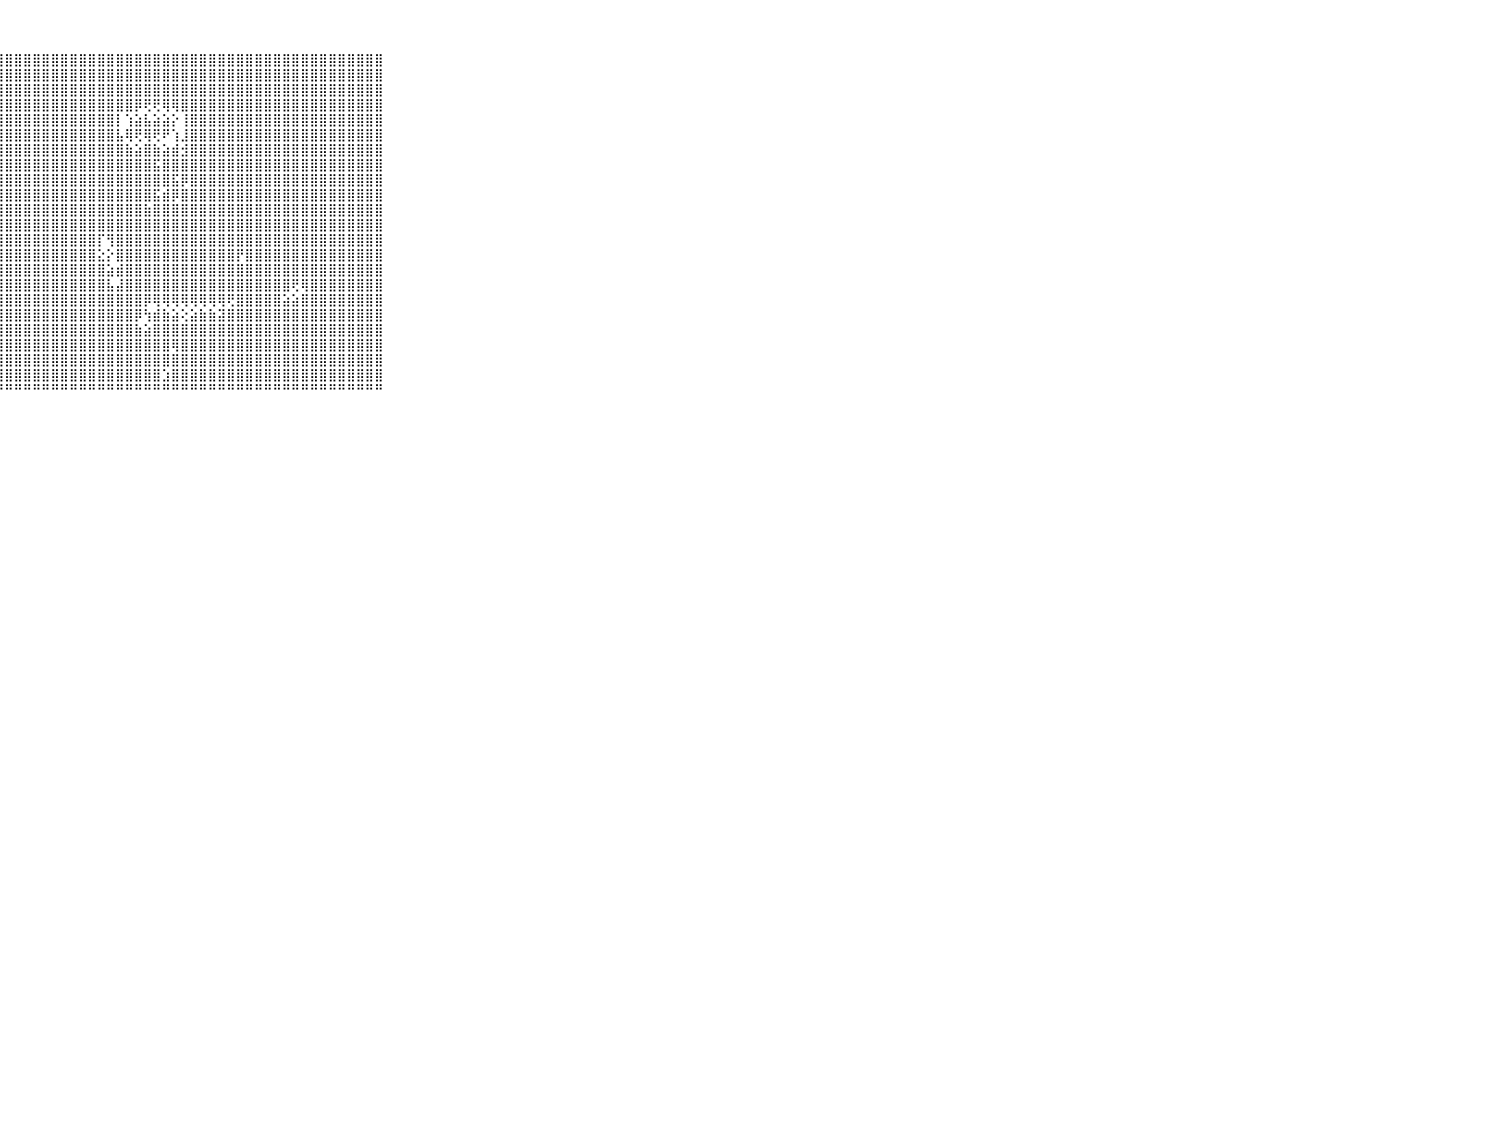

⠀⠀⠀⠀⠀⠀⠀⠀⠀⠀⠀⢕⢜⣿⣿⣿⣿⣿⣿⣿⣿⣿⣿⣿⣿⣿⣿⣿⣿⣿⣿⣿⣿⣿⣿⣿⣿⣿⣿⣿⣿⣿⣿⣿⣿⣿⣿⣿⣿⣿⣿⣿⣿⣿⣿⣿⣿⣿⣿⣿⣿⣿⣿⣿⣿⣿⣿⣿⣿⠀⠀⠀⠀⠀⠀⠀⠀⠀⠀⠀⠀
⠀⠀⠀⠀⠀⠀⠀⠀⠀⠀⠀⢕⢜⣿⣿⣿⣿⣿⣿⣿⣿⣿⣿⣿⣿⣿⣿⣿⣿⣿⣿⣿⣿⣿⣿⣿⣿⣿⣿⣿⣿⣿⣿⣿⣿⣿⣿⣿⣿⣿⣿⣿⣿⣿⣿⣿⣿⣿⣿⣿⣿⣿⣿⣿⣿⣿⣿⣿⣿⠀⠀⠀⠀⠀⠀⠀⠀⠀⠀⠀⠀
⠀⠀⠀⠀⠀⠀⠀⠀⠀⠀⠀⢕⢕⣿⣿⣿⣿⣿⣿⣿⣿⣿⣿⣿⣿⣿⣿⣿⣿⣿⣿⣿⣿⣿⣿⣿⣿⣿⣿⣿⣿⣿⣿⣿⣿⣿⣿⣿⣿⣿⣿⣿⣿⣿⣿⣿⣿⣿⣿⣿⣿⣿⣿⣿⣿⣿⣿⣿⣿⠀⠀⠀⠀⠀⠀⠀⠀⠀⠀⠀⠀
⠀⠀⠀⠀⠀⠀⠀⠀⠀⠀⠀⢕⢕⣿⣿⣿⣿⣿⣿⣿⣿⣿⣿⣿⣿⣿⣿⣿⣿⣿⣿⣿⣿⣿⣿⣿⣿⣿⣿⣿⣿⣿⡿⢟⢟⢿⢿⣿⣿⣿⣿⣿⣿⣿⣿⣿⣿⣿⣿⣿⣿⣿⣿⣿⣿⣿⣿⣿⣿⠀⠀⠀⠀⠀⠀⠀⠀⠀⠀⠀⠀
⠀⠀⠀⠀⠀⠀⠀⠀⠀⠀⠀⢕⢕⣿⣿⣿⣿⣿⣿⣿⣿⣿⣿⣿⣿⣿⣿⣿⣿⣿⣿⣿⣿⣿⣿⣿⣿⣿⣿⣿⡇⢱⣵⣧⣵⣵⡕⢸⣿⣿⣿⣿⣿⣿⣿⣿⣿⣿⣿⣿⣿⣿⣿⣿⣿⣿⣿⣿⣿⠀⠀⠀⠀⠀⠀⠀⠀⠀⠀⠀⠀
⠀⠀⠀⠀⠀⠀⠀⠀⠀⠀⠀⢕⢕⣿⣿⣿⣿⣿⣿⣿⣿⣿⣿⣿⣿⣿⣿⣿⣿⣿⣿⣿⣿⣿⣿⣿⣿⣿⣿⣿⣧⢿⢟⢿⢟⠟⢱⣸⣿⣿⣿⣿⣿⣿⣿⣿⣿⣿⣿⣿⣿⣿⣿⣿⣿⣿⣿⣿⣿⠀⠀⠀⠀⠀⠀⠀⠀⠀⠀⠀⠀
⠀⠀⠀⠀⠀⠀⠀⠀⠀⠀⠀⢕⢕⣿⣿⣿⣿⣿⣿⣿⣿⣿⣿⣿⣿⣿⣿⣿⣿⣿⣿⣿⣿⣿⣿⣿⣿⣿⣿⣿⣿⣷⣵⣿⣷⣵⣾⣺⣿⣿⣿⣿⣿⣿⣿⣿⣿⣿⣿⣿⣿⣿⣿⣿⣿⣿⣿⣿⣿⠀⠀⠀⠀⠀⠀⠀⠀⠀⠀⠀⠀
⠀⠀⠀⠀⠀⠀⠀⠀⠀⠀⠀⢕⢕⣿⣿⣿⣿⣿⣿⣿⣿⣿⣿⣿⣿⣿⣿⣿⣿⣿⣿⣿⣿⣿⣿⣿⣿⣿⣿⣿⣿⣿⣿⣿⣯⣿⣿⣿⣿⣿⣿⣿⣿⣿⣿⣿⣿⣿⣿⣿⣿⣿⣿⣿⣿⣿⣿⣿⣿⠀⠀⠀⠀⠀⠀⠀⠀⠀⠀⠀⠀
⠀⠀⠀⠀⠀⠀⠀⠀⠀⠀⠀⢕⢕⣿⣿⣿⣿⣿⣿⣿⣿⣿⣿⣿⣿⣿⣿⣿⣿⣿⣿⣿⣿⣿⣿⣿⣿⣿⣿⣿⣿⣿⣿⣿⣿⣿⣯⡿⣿⣿⣿⣿⣿⣿⣿⣿⣿⣿⣿⣿⣿⣿⣿⣿⣿⣿⣿⣿⣿⠀⠀⠀⠀⠀⠀⠀⠀⠀⠀⠀⠀
⠀⠀⠀⠀⠀⠀⠀⠀⠀⠀⠀⢕⢕⣿⣿⣿⣿⣿⣿⣿⣿⣿⣿⣿⣿⣿⣿⣿⣿⣿⣿⣿⣿⣿⣿⣿⣿⣿⣿⣿⣿⣿⣿⣿⣯⣾⡿⣿⣿⣿⣿⣿⣿⣿⣿⣿⣿⣿⣿⣿⣿⣿⣿⣿⣿⣿⣿⣿⣿⠀⠀⠀⠀⠀⠀⠀⠀⠀⠀⠀⠀
⠀⠀⠀⠀⠀⠀⠀⠀⠀⠀⠀⢕⢕⣿⣿⣿⣿⣿⣿⣿⣿⣿⣿⣿⣿⣿⣿⣿⣿⣿⣿⣿⣿⣿⣿⣿⣿⣿⣿⣿⣿⣿⣿⣷⣿⣿⣿⣿⣿⣿⣿⣿⣿⣿⣿⣿⣿⣿⣿⣿⣿⣿⣿⣿⣿⣿⣿⣿⣿⠀⠀⠀⠀⠀⠀⠀⠀⠀⠀⠀⠀
⠀⠀⠀⠀⠀⠀⠀⠀⠀⠀⠀⢑⢕⣿⣿⣿⣿⣿⣿⣿⣿⣿⣿⣿⣿⣿⣿⣿⣿⣿⣿⣿⣿⣿⣿⣿⣿⣿⣿⣿⣿⣿⣿⣿⣿⣿⣿⣿⣿⣿⣿⣿⣿⣿⣿⣿⣿⣿⣿⣿⣿⣿⣿⣿⣿⣿⣿⣿⣿⠀⠀⠀⠀⠀⠀⠀⠀⠀⠀⠀⠀
⠀⠀⠀⠀⠀⠀⠀⠀⠀⠀⠀⠑⢕⣿⣿⣿⣿⣿⣿⣿⣿⣿⣿⣿⣿⣿⣿⣿⣿⣿⣿⣿⣿⣿⣿⣿⣿⣿⡏⢻⣿⣿⣿⣿⣿⣿⣿⣿⣿⣿⣿⣿⣿⣿⣿⣿⣿⣿⣿⣿⣿⣿⣿⣿⣿⣿⣿⣿⣿⠀⠀⠀⠀⠀⠀⠀⠀⠀⠀⠀⠀
⠀⠀⠀⠀⠀⠀⠀⠀⠀⠀⠀⠕⢕⣿⣿⣿⣿⣿⣿⣿⣿⣿⣿⣿⣿⣿⣿⣿⣿⣿⣿⣿⣿⣿⣿⣿⣿⣿⣕⡕⣿⣿⣿⣿⣿⣿⣿⣿⣿⣿⣿⣿⣿⡟⣿⣿⣿⣿⣿⣿⣿⣿⣿⣿⣿⣿⣿⣿⣿⠀⠀⠀⠀⠀⠀⠀⠀⠀⠀⠀⠀
⠀⠀⠀⠀⠀⠀⠀⠀⠀⠀⠀⠕⢕⣿⣿⣿⣿⣿⣿⣿⣿⣿⣿⣿⣿⣿⣿⣿⣿⣿⣿⣿⣿⣿⣿⣿⣿⣿⣿⣵⣾⣿⣿⣿⣿⣿⣿⣿⣿⣿⣿⣿⣿⣿⣿⣿⣿⣿⣿⣿⣿⣿⣿⣿⣿⣿⣿⣿⣿⠀⠀⠀⠀⠀⠀⠀⠀⠀⠀⠀⠀
⠀⠀⠀⠀⠀⠀⠀⠀⠀⠀⠀⠔⢸⣿⣿⣿⣿⣿⣿⣿⣿⣿⣿⣿⣿⣿⣿⣿⣿⣿⣿⣿⣿⣿⣿⣿⣿⣿⣿⣧⣼⣿⣿⣿⣿⣿⣿⣿⣿⣿⣿⣿⣿⣿⣿⣿⣿⣿⣿⢟⢿⣿⣿⣿⣿⣿⣿⣿⣿⠀⠀⠀⠀⠀⠀⠀⠀⠀⠀⠀⠀
⠀⠀⠀⠀⠀⠀⠀⠀⠀⠀⠀⢔⢸⣿⣿⣿⣿⣿⣿⣿⣿⣿⣿⣿⣿⣿⣿⣿⣿⣿⣿⣿⣿⣿⣿⣿⣿⣿⣿⣿⣿⣿⣿⡿⢿⢿⢿⢿⢿⢿⢿⢿⢟⣿⣿⣿⣿⣿⣵⣵⣿⣿⣿⣿⣿⣿⣿⣿⣿⠀⠀⠀⠀⠀⠀⠀⠀⠀⠀⠀⠀
⠀⠀⠀⠀⠀⠀⠀⠀⠀⠀⠀⢔⢸⣿⣿⣿⣿⣿⣿⣿⣿⣿⣿⣿⣿⣿⣿⣿⣿⣿⣿⣿⣿⣿⣿⣿⣿⣿⣿⣿⣿⣿⡿⢳⣾⣷⣵⢕⣵⣷⣷⣽⣿⣿⣿⣿⣿⣿⣿⣿⣿⣿⣿⣿⣿⣿⣿⣿⣿⠀⠀⠀⠀⠀⠀⠀⠀⠀⠀⠀⠀
⠀⠀⠀⠀⠀⠀⠀⠀⠀⠀⠀⢄⢸⣿⣿⣿⣿⣿⣿⣿⣿⣿⣿⣿⣿⣿⣿⣿⣿⣿⣿⣿⣿⣿⣿⣿⣿⣿⣿⣿⣿⣿⣷⣵⣿⣿⣿⣿⣿⣿⣿⣿⣿⣿⣿⣿⣿⣿⣿⣿⣿⣿⣿⣿⣿⣿⣿⣿⣿⠀⠀⠀⠀⠀⠀⠀⠀⠀⠀⠀⠀
⠀⠀⠀⠀⠀⠀⠀⠀⠀⠀⠀⢄⢸⣿⣿⣿⣿⣿⣿⣿⣿⣿⣿⣿⣿⣿⣿⣿⣿⣿⣿⣿⣿⣿⣿⣿⣿⣿⣿⣿⣿⣿⣿⣿⣿⣿⢿⣿⣿⣿⣿⣿⣿⣿⣿⣿⣿⣿⣿⣿⣿⣿⣿⣿⣿⣿⣿⣿⣿⠀⠀⠀⠀⠀⠀⠀⠀⠀⠀⠀⠀
⠀⠀⠀⠀⠀⠀⠀⠀⠀⠀⠀⢁⢸⣿⣿⣿⣿⣿⣿⣿⣿⣿⣿⣿⣿⣿⣿⣿⣿⣿⣿⣿⣿⣿⣿⣿⣿⣿⣿⣿⣿⣿⣿⣿⣿⣿⣿⣿⣿⣿⣿⣿⣿⣿⣿⣿⣿⣿⣿⣿⣿⣿⣿⣿⣿⣿⣿⣿⣿⠀⠀⠀⠀⠀⠀⠀⠀⠀⠀⠀⠀
⠀⠀⠀⠀⠀⠀⠀⠀⠀⠀⠀⢁⢸⣿⣿⣿⣿⣿⣿⣿⣿⣿⣿⣿⣿⣿⣿⣿⣿⣿⣿⣿⣿⣿⣿⣿⣿⣿⣿⣿⣿⣿⣿⣿⣿⣱⣿⣿⣿⣿⣿⣿⣿⣿⣿⣿⣿⣿⣿⣿⣿⣿⣿⣿⣿⣿⣿⣿⣿⠀⠀⠀⠀⠀⠀⠀⠀⠀⠀⠀⠀
⠀⠀⠀⠀⠀⠀⠀⠀⠀⠀⠀⠁⠑⠛⠛⠛⠛⠙⠛⠛⠛⠛⠛⠛⠛⠛⠛⠛⠛⠛⠛⠛⠛⠛⠛⠛⠛⠛⠛⠛⠛⠛⠛⠛⠛⠛⠛⠛⠛⠛⠛⠛⠛⠛⠛⠛⠛⠛⠛⠛⠛⠛⠛⠛⠛⠛⠛⠛⠛⠀⠀⠀⠀⠀⠀⠀⠀⠀⠀⠀⠀